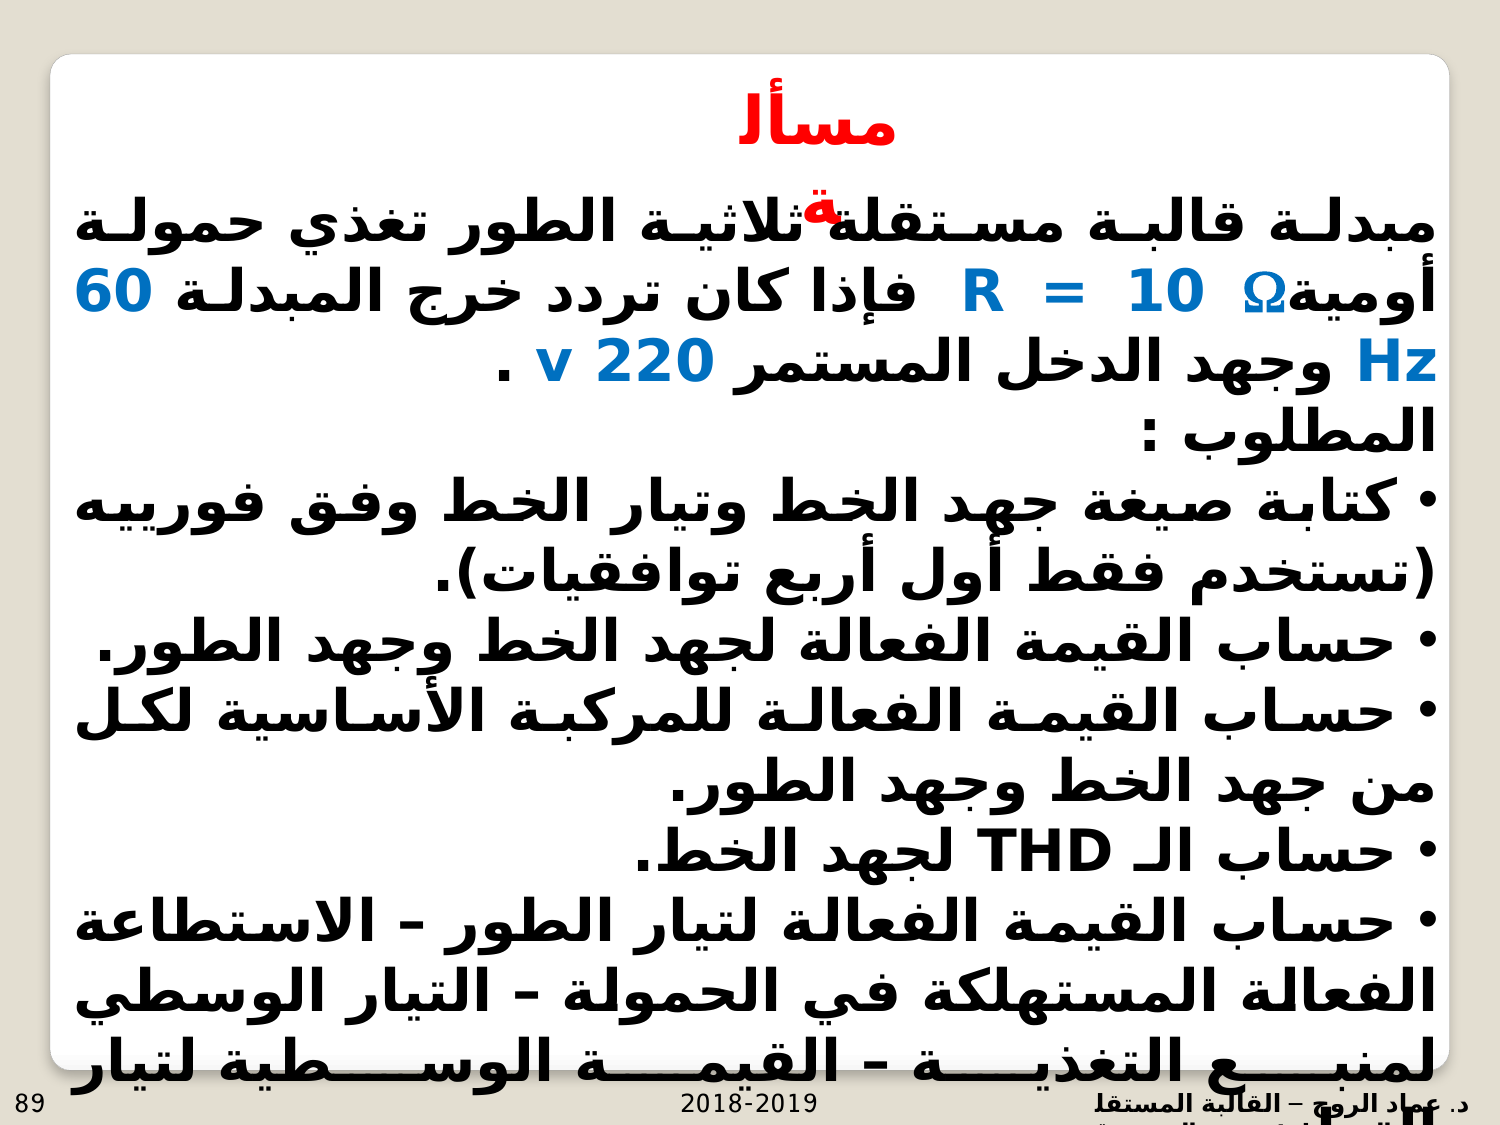

مسألة
مبدلة قالبة مستقلة ثلاثية الطور تغذي حمولة أوميةR = 10 Ω  فإذا كان تردد خرج المبدلة 60 Hz وجهد الدخل المستمر 220 v .
المطلوب :
 كتابة صيغة جهد الخط وتيار الخط وفق فورييه (تستخدم فقط أول أربع توافقيات).
 حساب القيمة الفعالة لجهد الخط وجهد الطور.
 حساب القيمة الفعالة للمركبة الأساسية لكل من جهد الخط وجهد الطور.
 حساب الـ THD لجهد الخط.
 حساب القيمة الفعالة لتيار الطور – الاستطاعة الفعالة المستهلكة في الحمولة – التيار الوسطي لمنبع التغذية – القيمة الوسطية لتيار الترانزستور.
89
2018-2019
د. عماد الروح – القالبة المستقلة